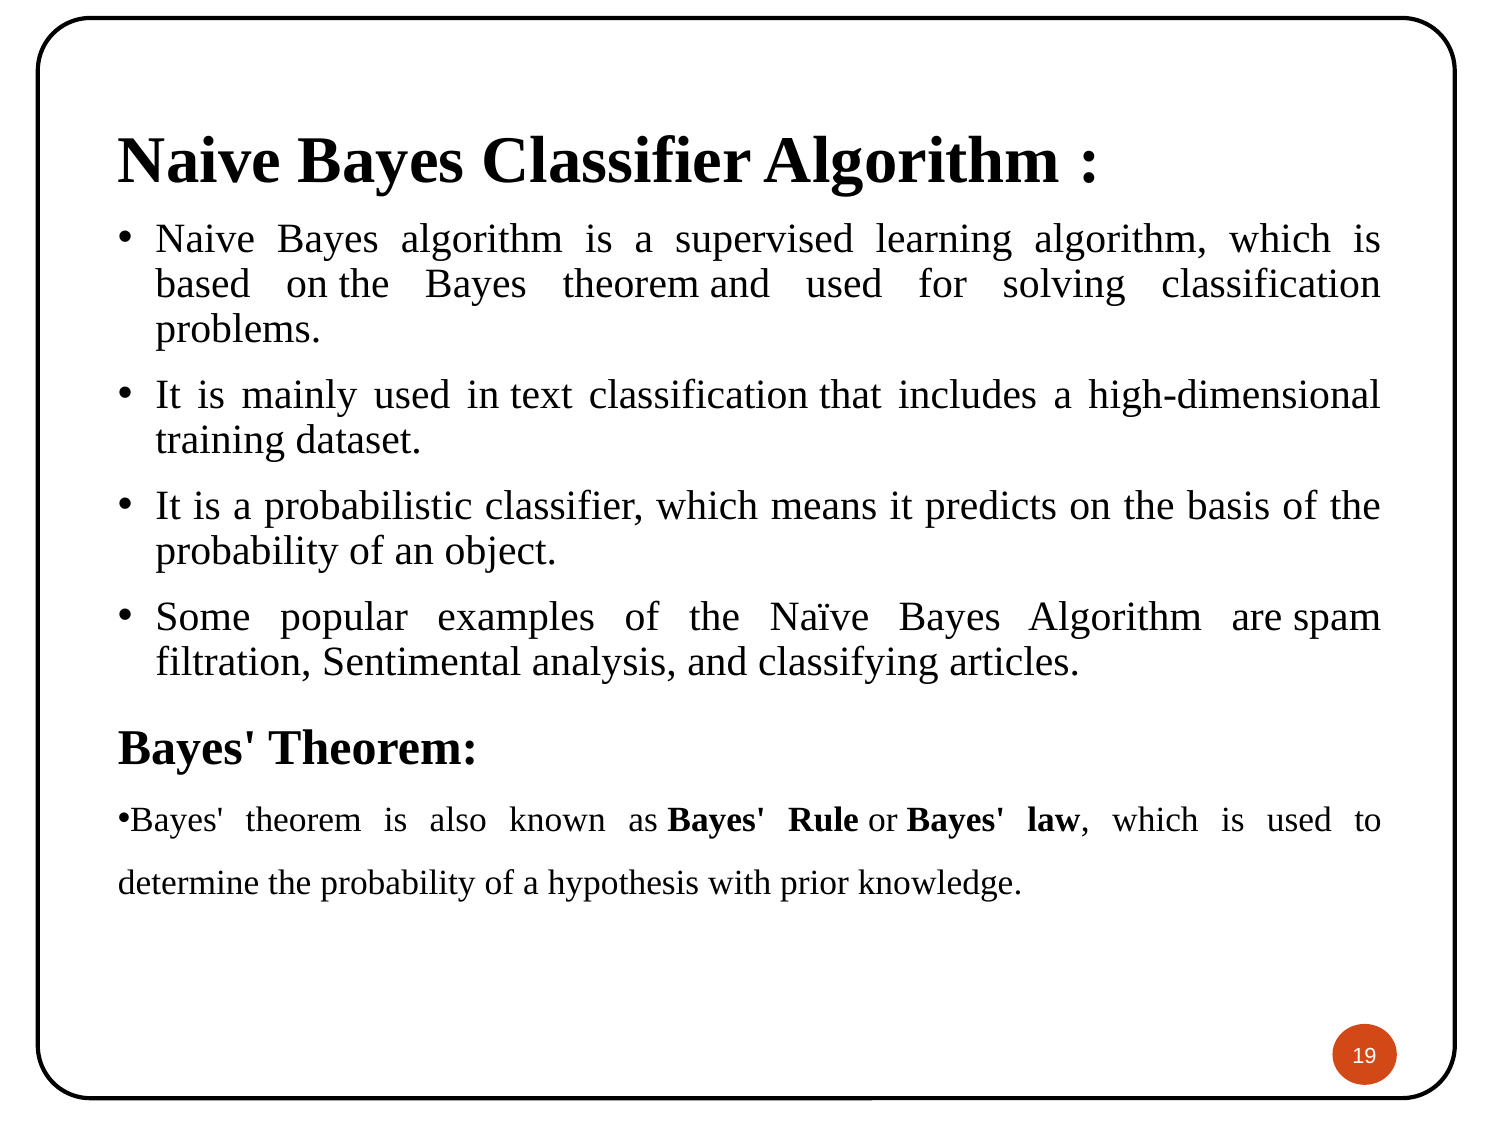

Naive Bayes Classifier Algorithm :
Naive Bayes algorithm is a supervised learning algorithm, which is based on the Bayes theorem and used for solving classification problems.
It is mainly used in text classification that includes a high-dimensional training dataset.
It is a probabilistic classifier, which means it predicts on the basis of the probability of an object.
Some popular examples of the Naïve Bayes Algorithm are spam filtration, Sentimental analysis, and classifying articles.
Bayes' Theorem:
Bayes' theorem is also known as Bayes' Rule or Bayes' law, which is used to determine the probability of a hypothesis with prior knowledge.

19